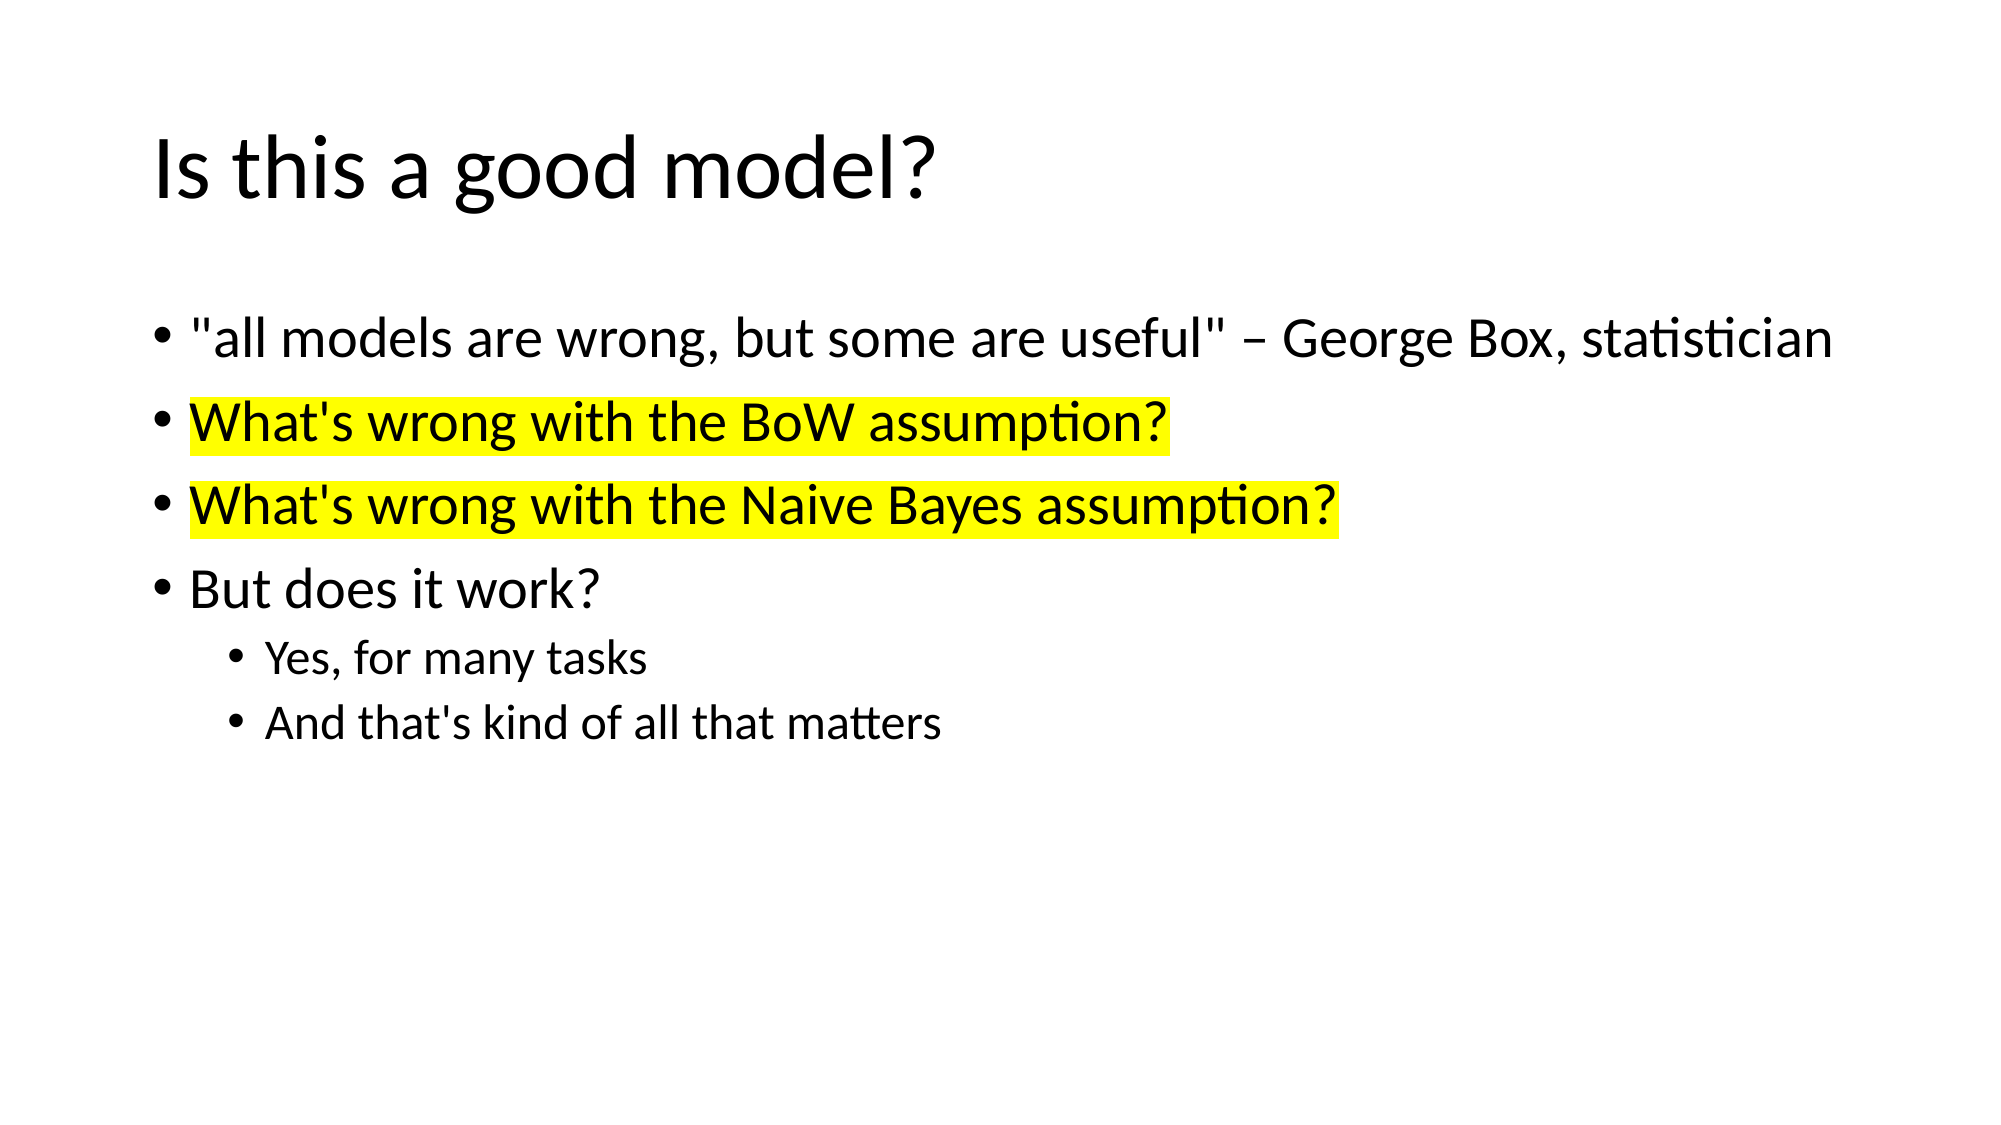

# Is this a good model?
"all models are wrong, but some are useful" – George Box, statistician
What's wrong with the BoW assumption?
What's wrong with the Naive Bayes assumption?
But does it work?
Yes, for many tasks
And that's kind of all that matters